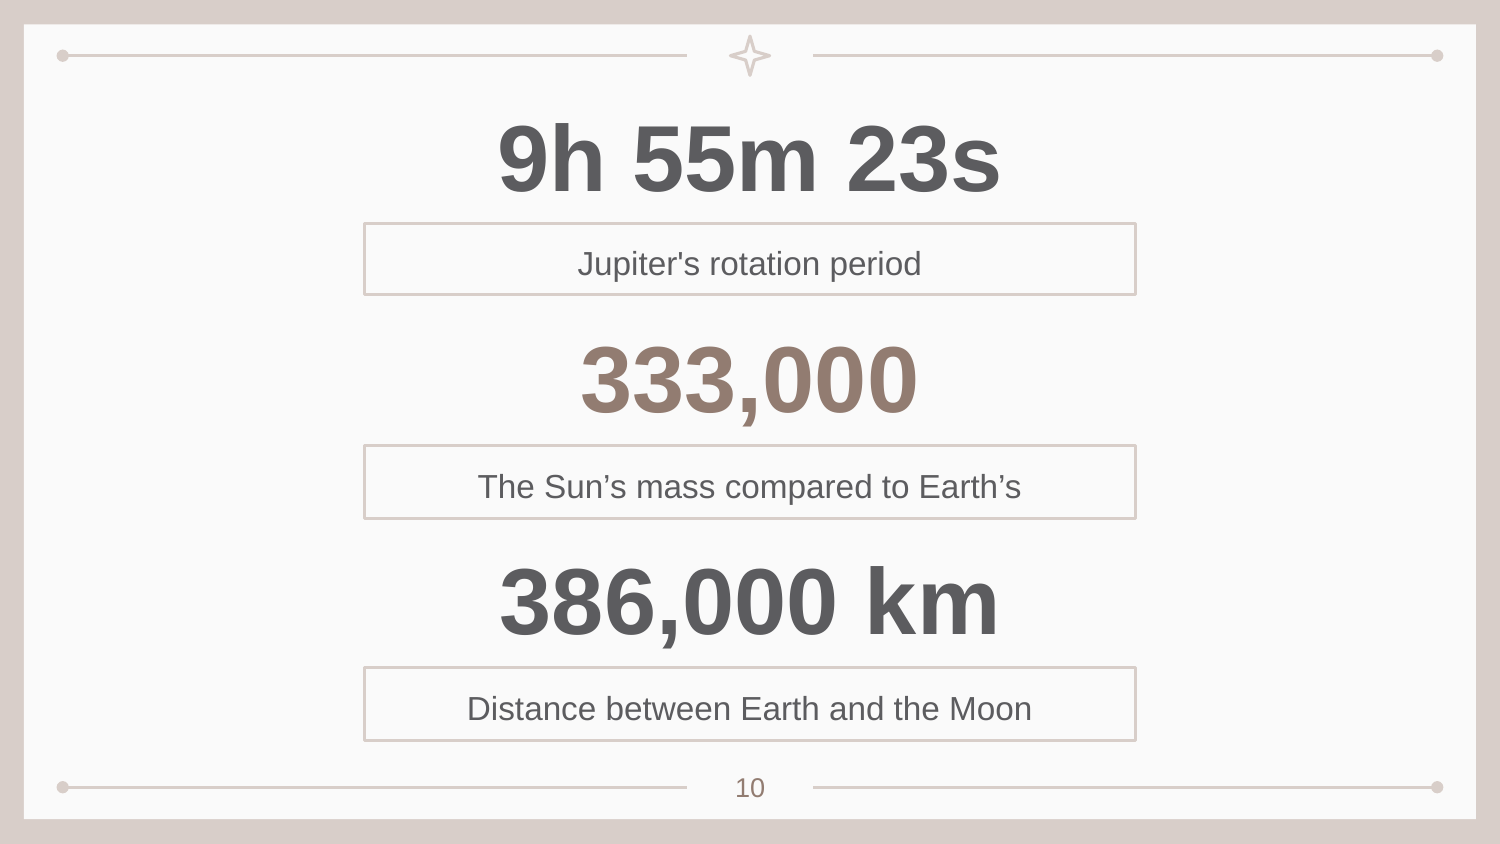

# 9h 55m 23s
Jupiter's rotation period
333,000
The Sun’s mass compared to Earth’s
386,000 km
Distance between Earth and the Moon
10